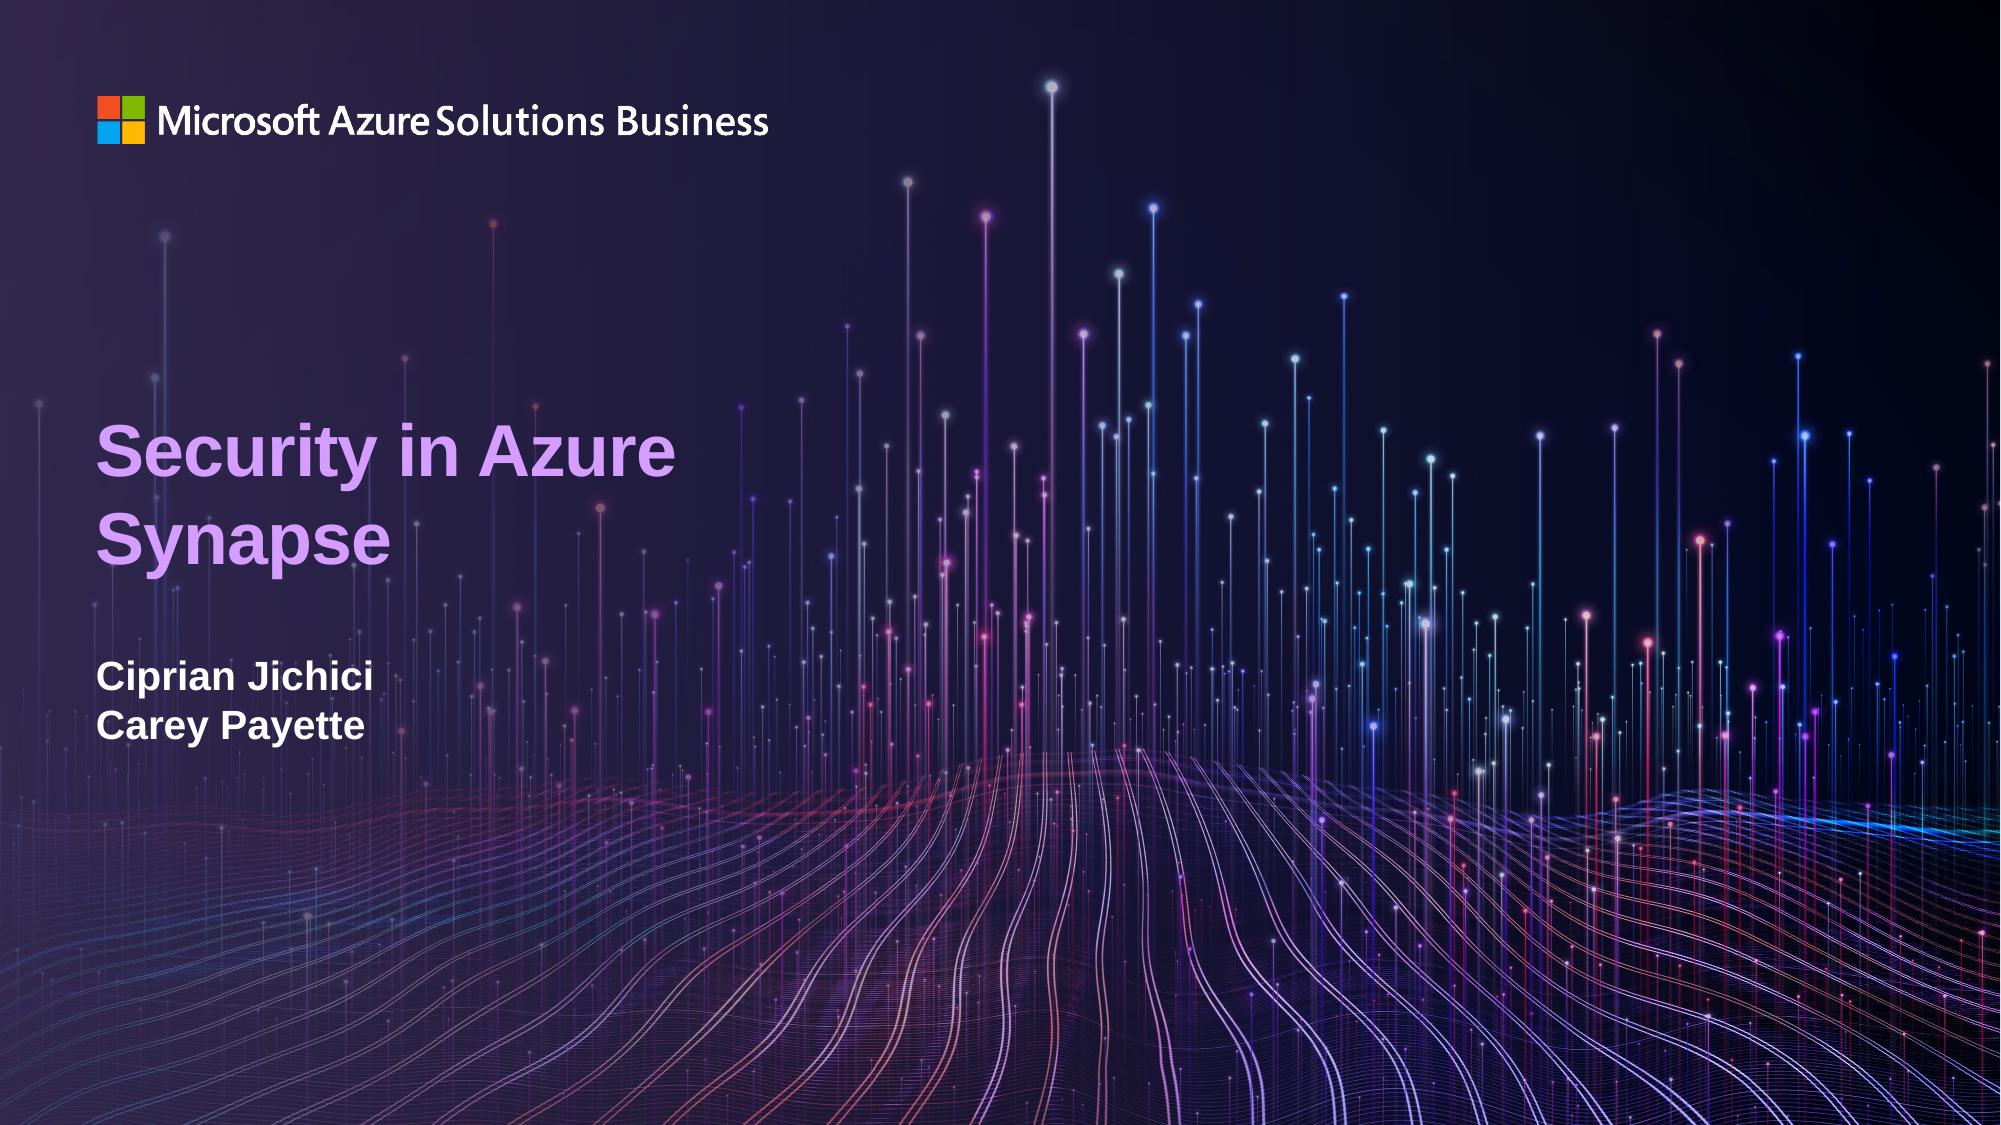

# Security in Azure Synapse
Ciprian Jichici
Carey Payette